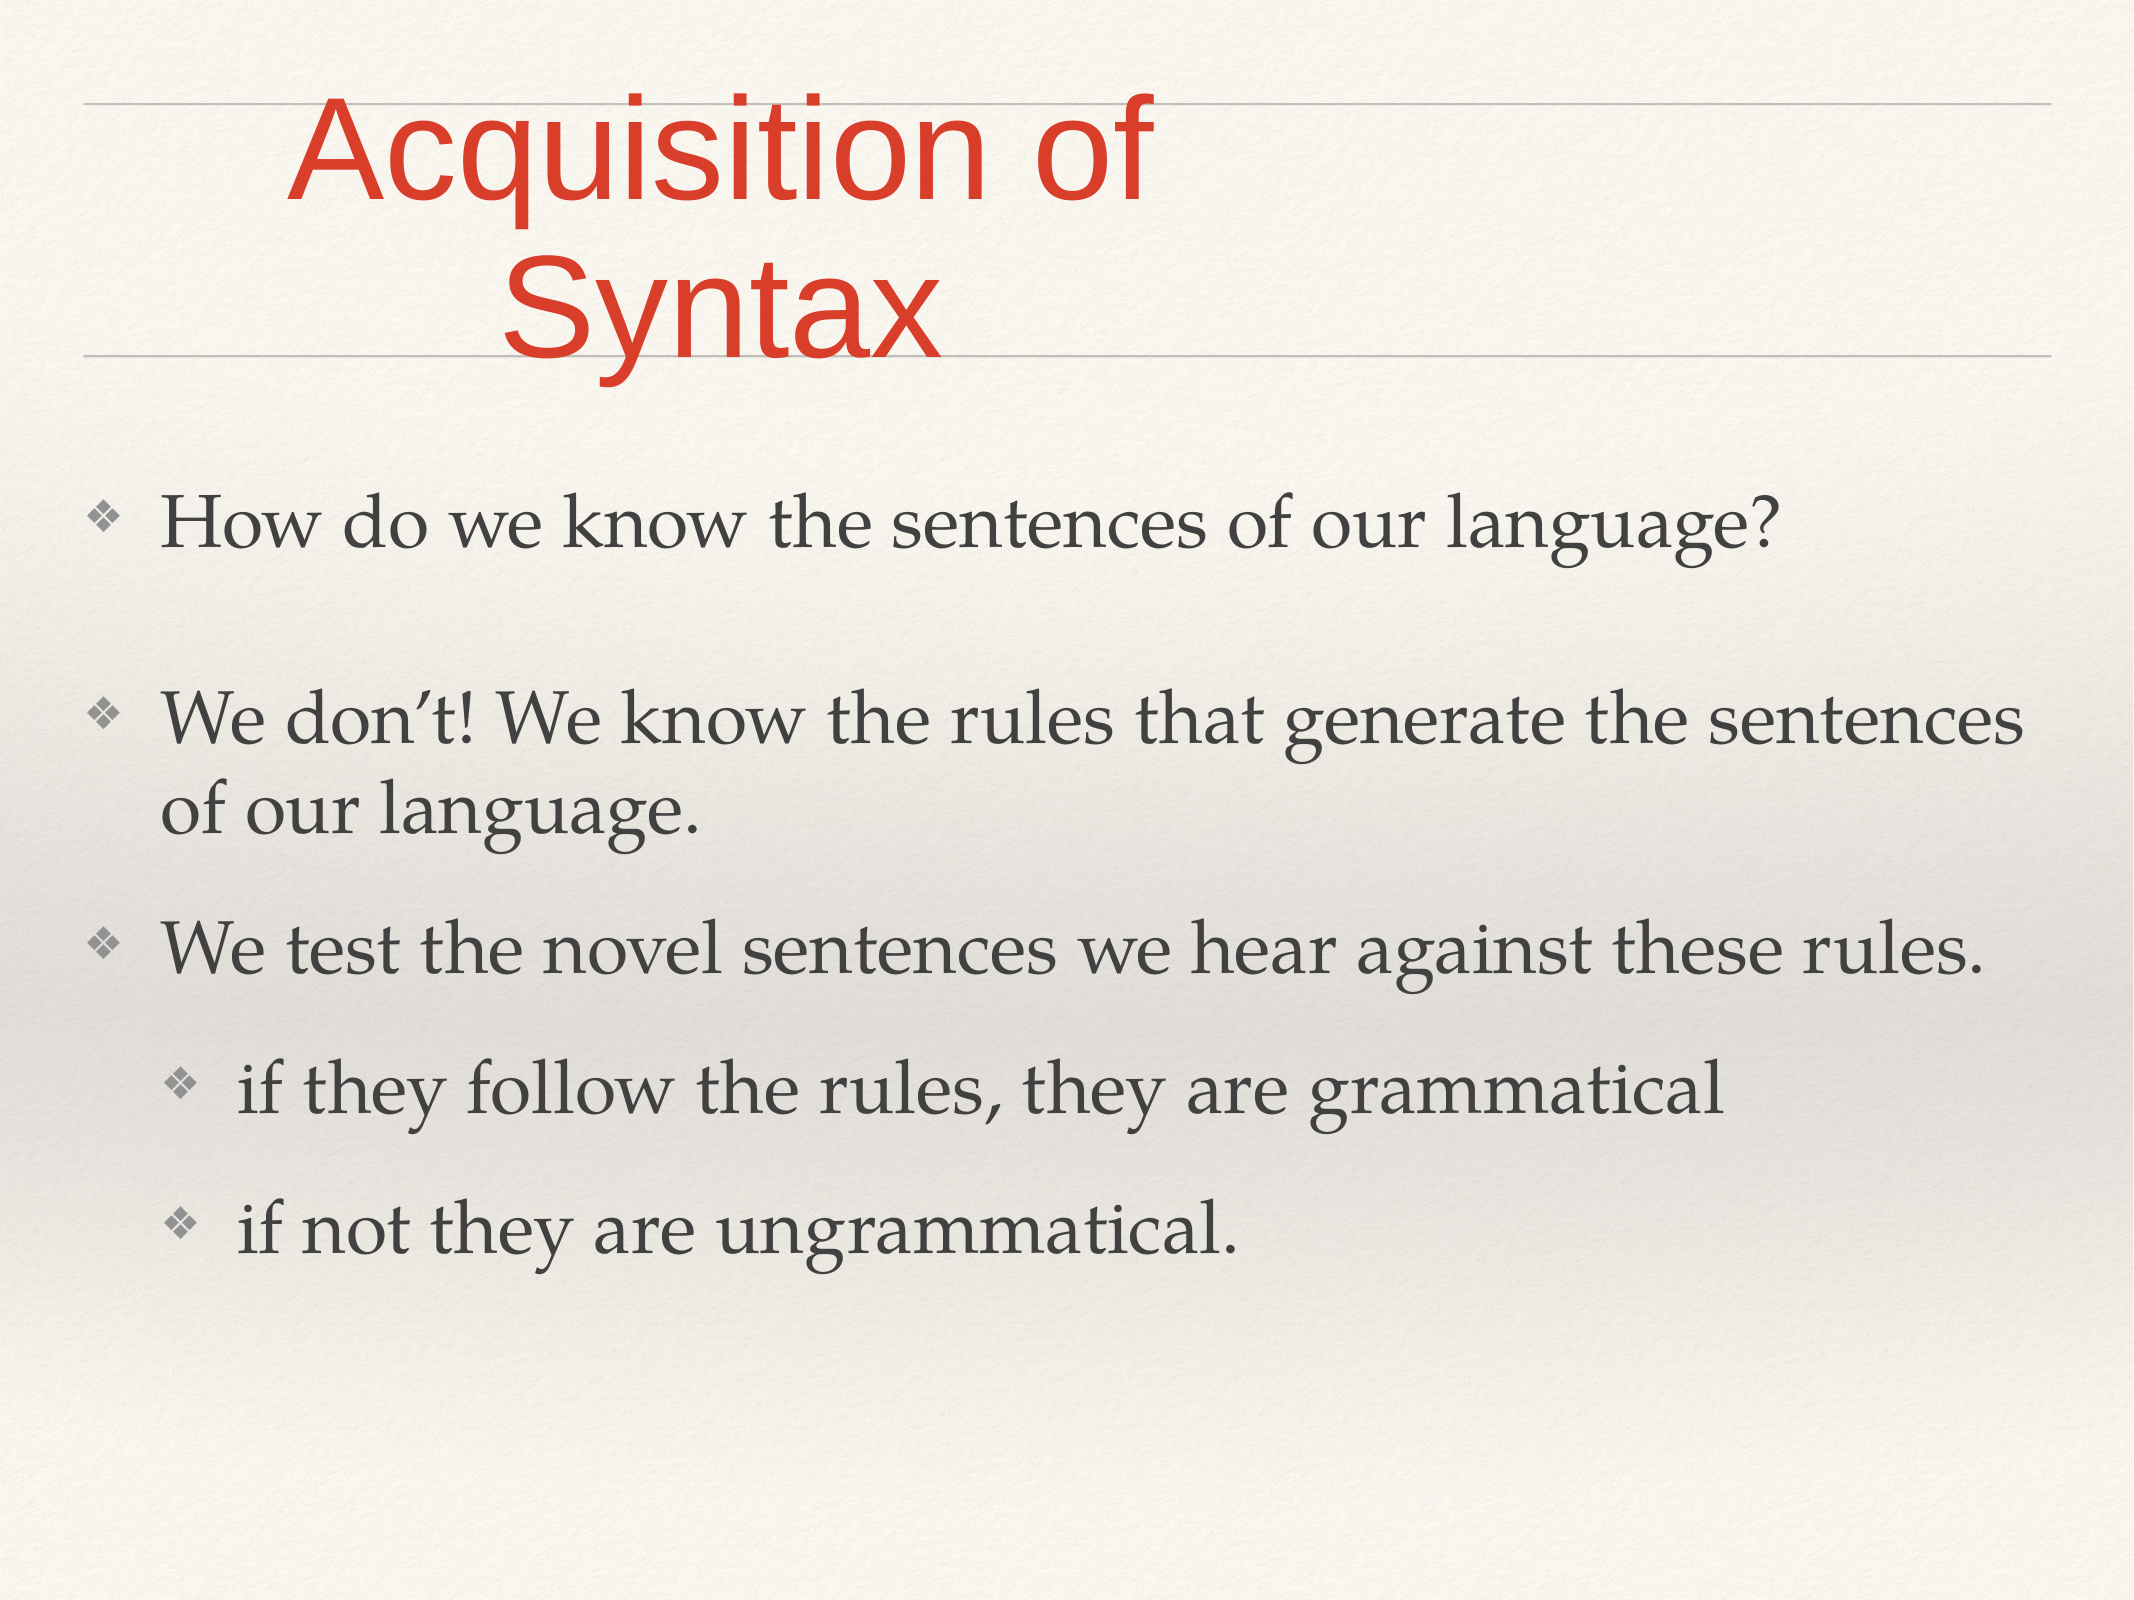

# Acquisition of Syntax
How do we know the sentences of our language?
We don’t! We know the rules that generate the sentences of our language.
We test the novel sentences we hear against these rules.
if they follow the rules, they are grammatical
if not they are ungrammatical.